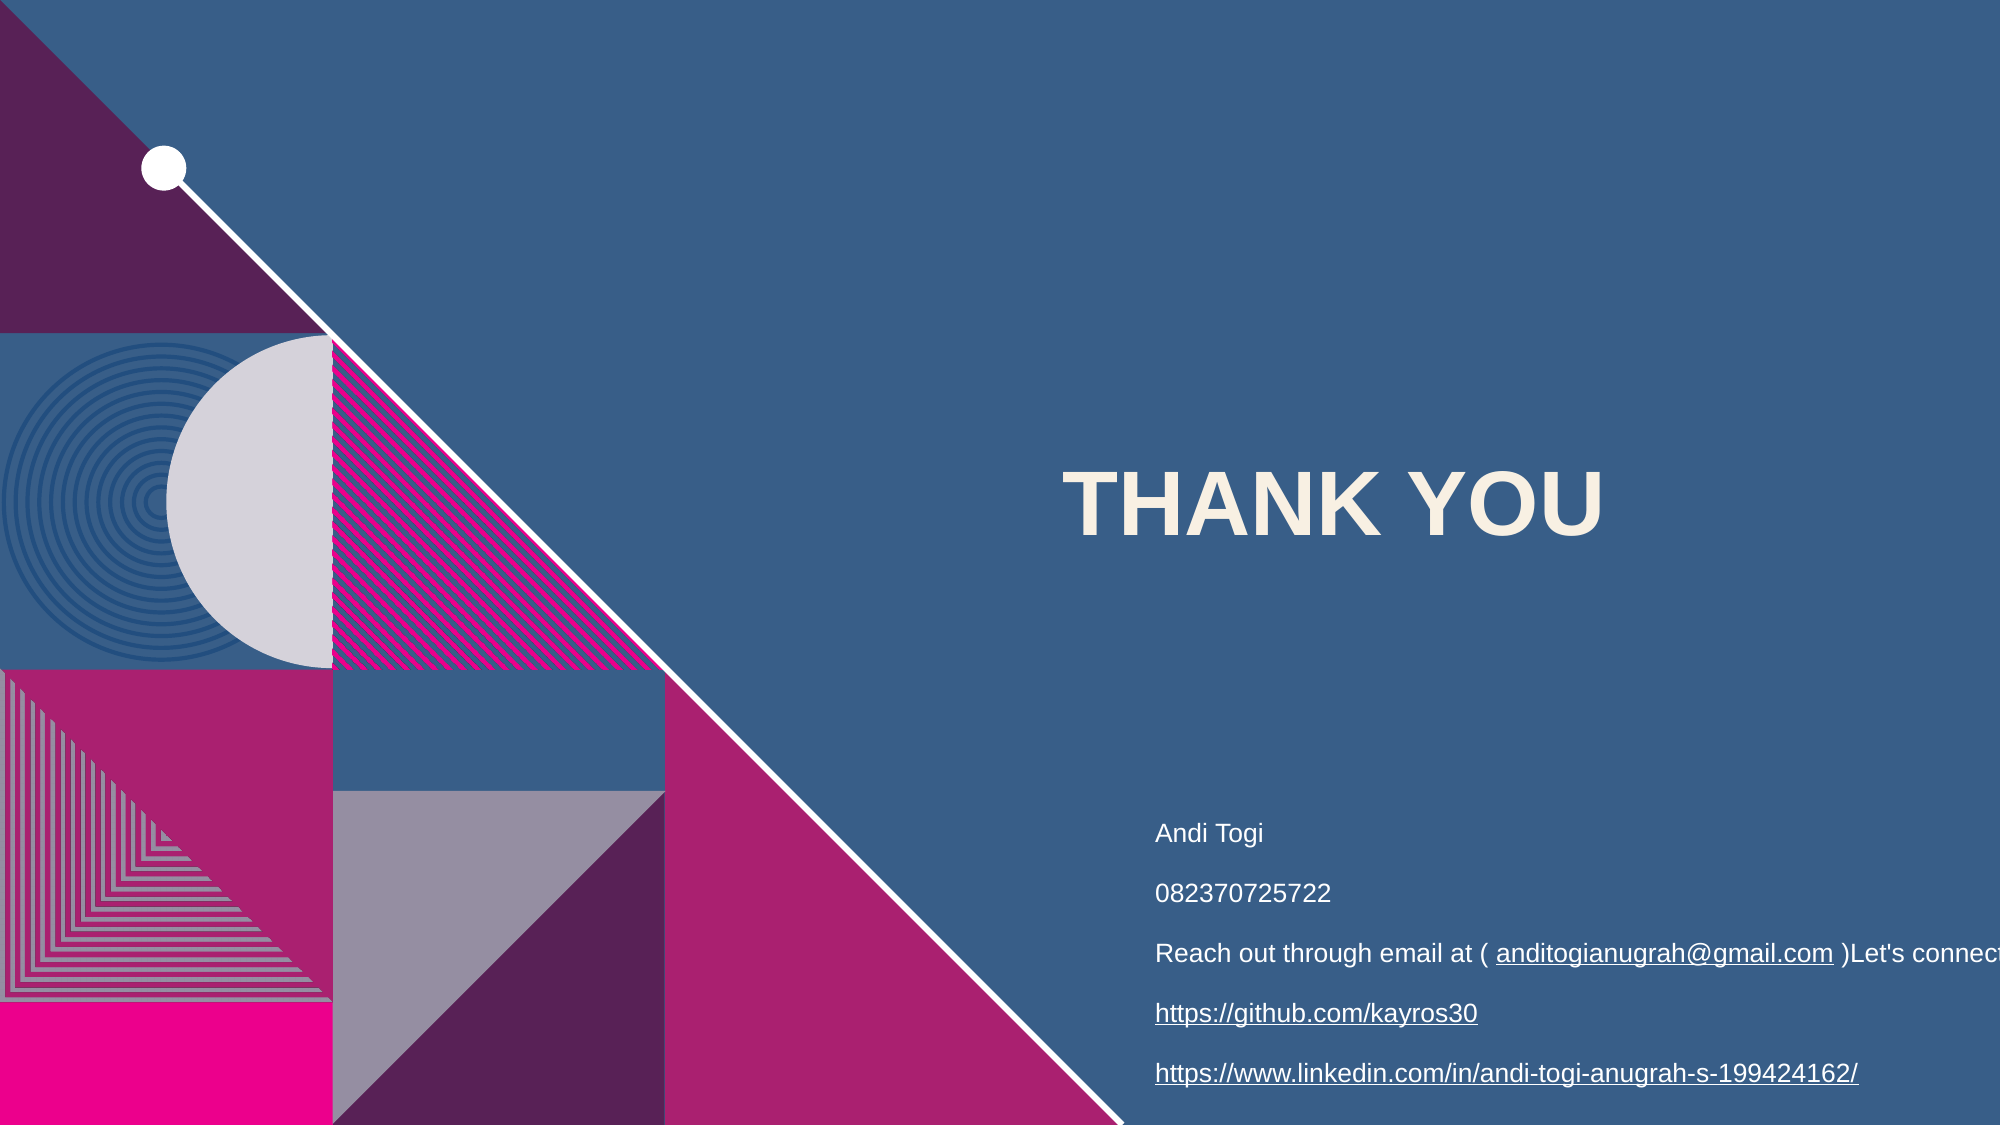

# THANK YOU
Andi Togi
082370725722
Reach out through email at ( anditogianugrah@gmail.com )Let's connect!​
https://github.com/kayros30
https://www.linkedin.com/in/andi-togi-anugrah-s-199424162/